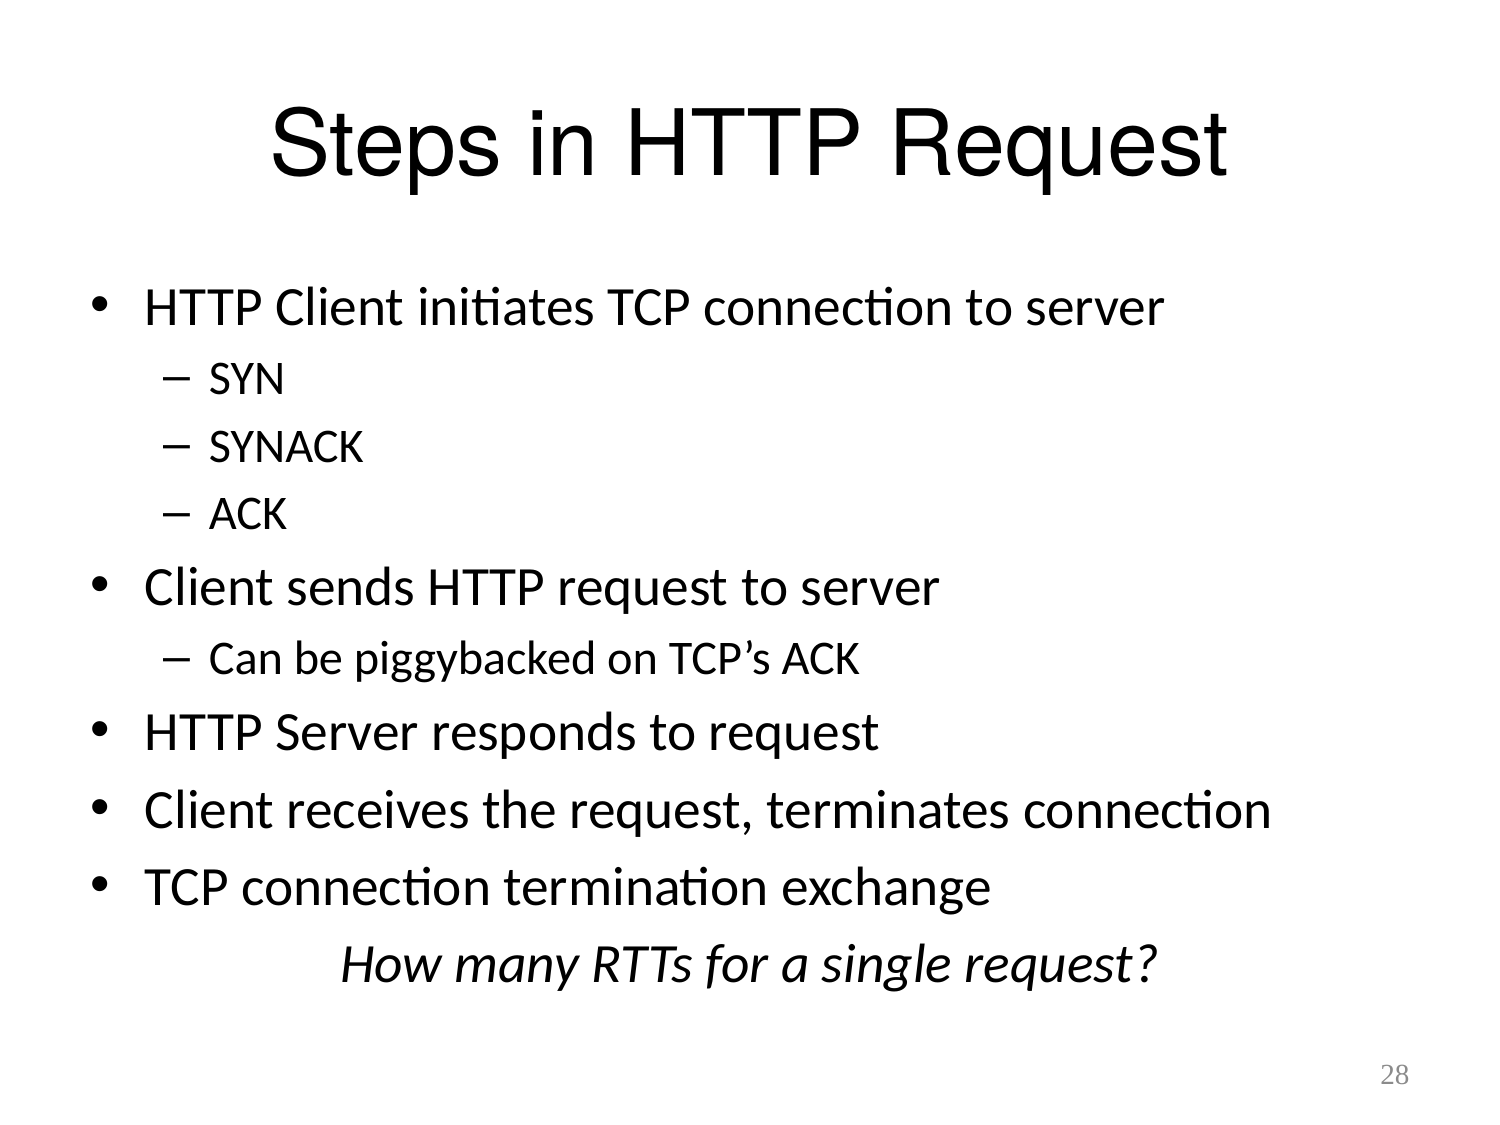

# Steps in HTTP Request
HTTP Client initiates TCP connection to server
SYN
SYNACK
ACK
Client sends HTTP request to server
Can be piggybacked on TCP’s ACK
HTTP Server responds to request
Client receives the request, terminates connection
TCP connection termination exchange
How many RTTs for a single request?
28